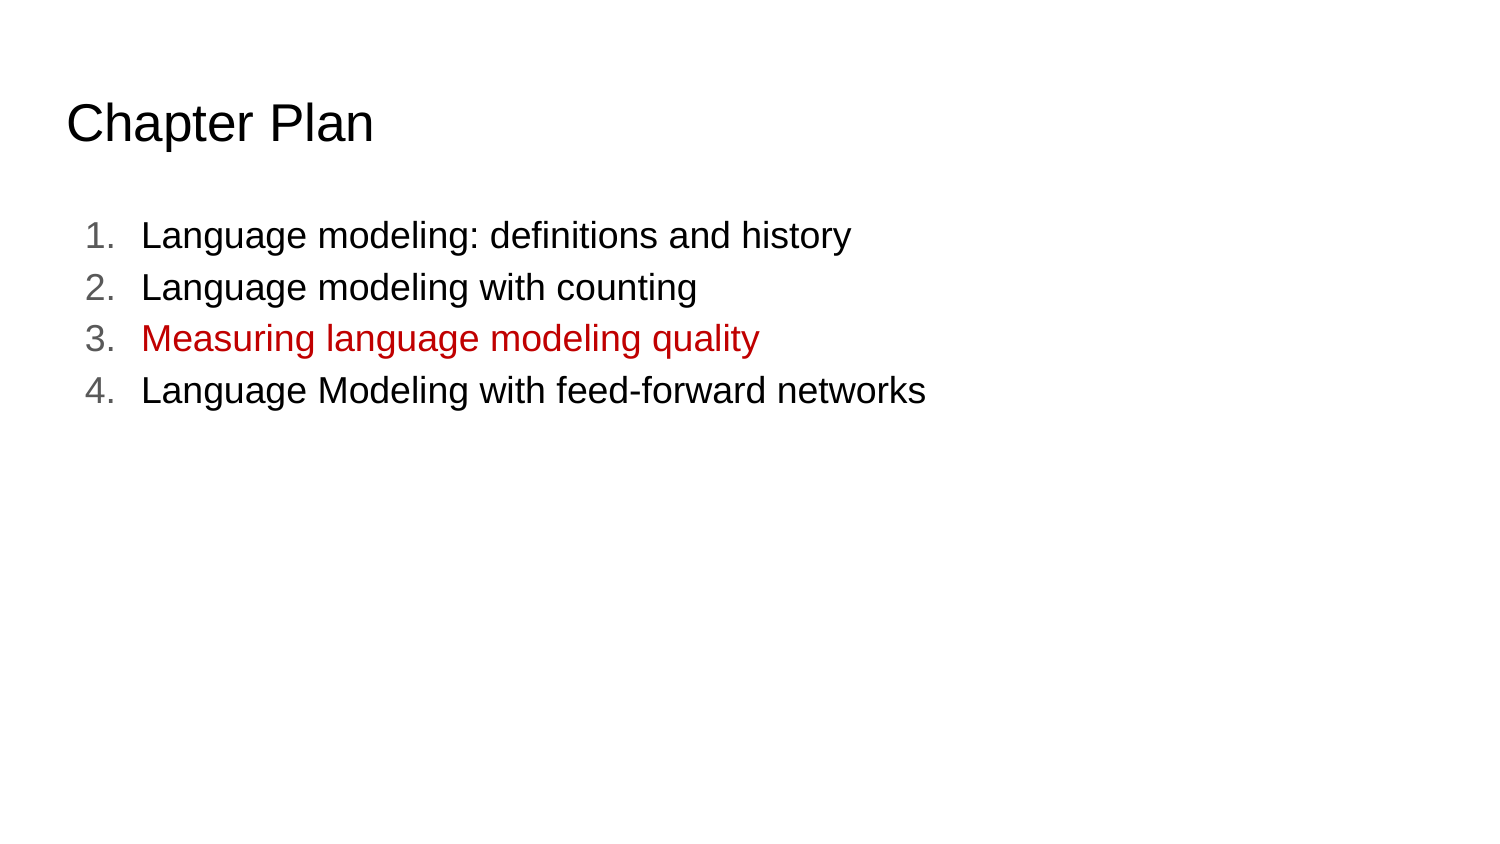

# Chapter Plan
Language modeling: definitions and history
Language modeling with counting
Measuring language modeling quality
Language Modeling with feed-forward networks